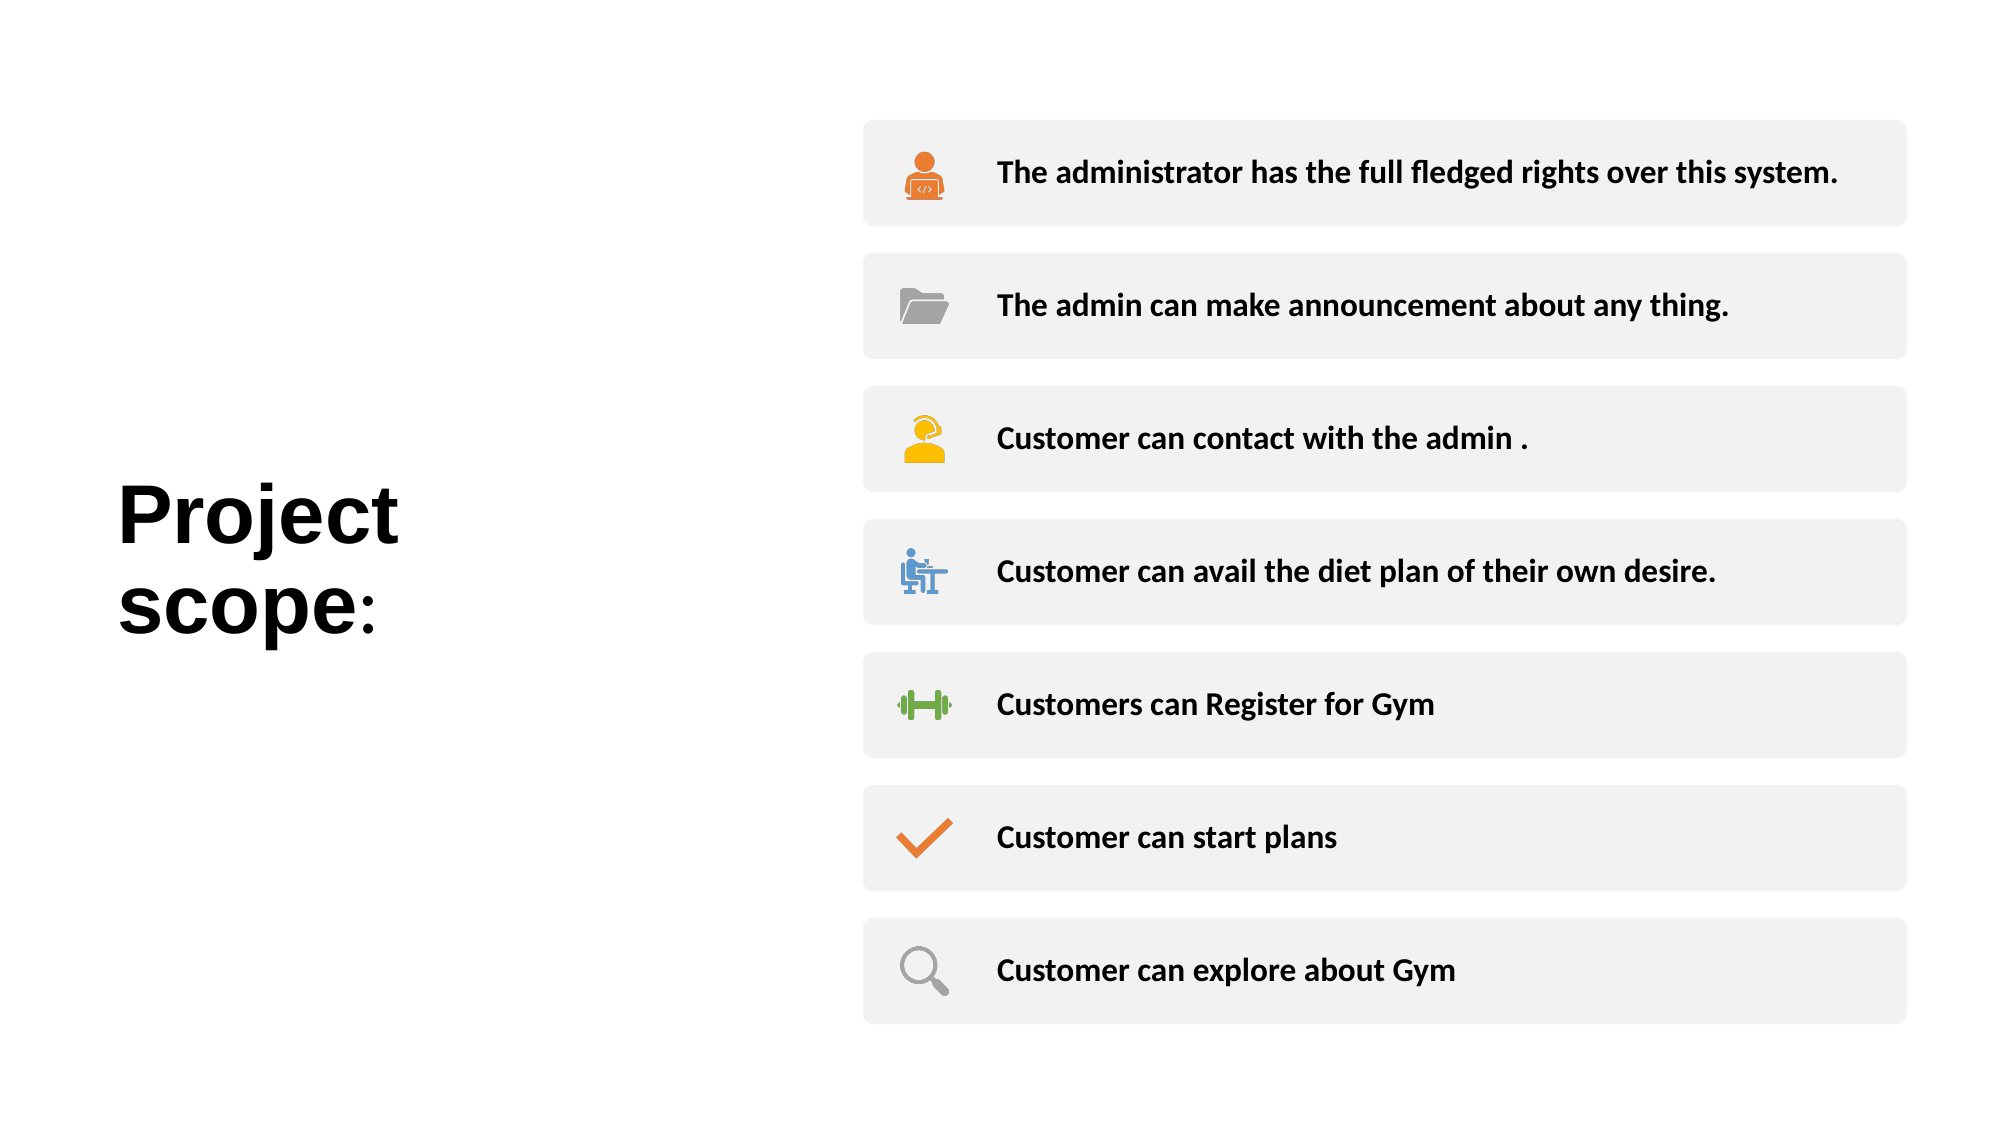

The administrator has the full fledged rights over this system.

The admin can make announcement about any thing.

Customer can contact with the admin .

Customer can avail the diet plan of their own desire.

Customers can Register for Gym

Customer can start plans

Customer can explore about Gym

# Project scope: